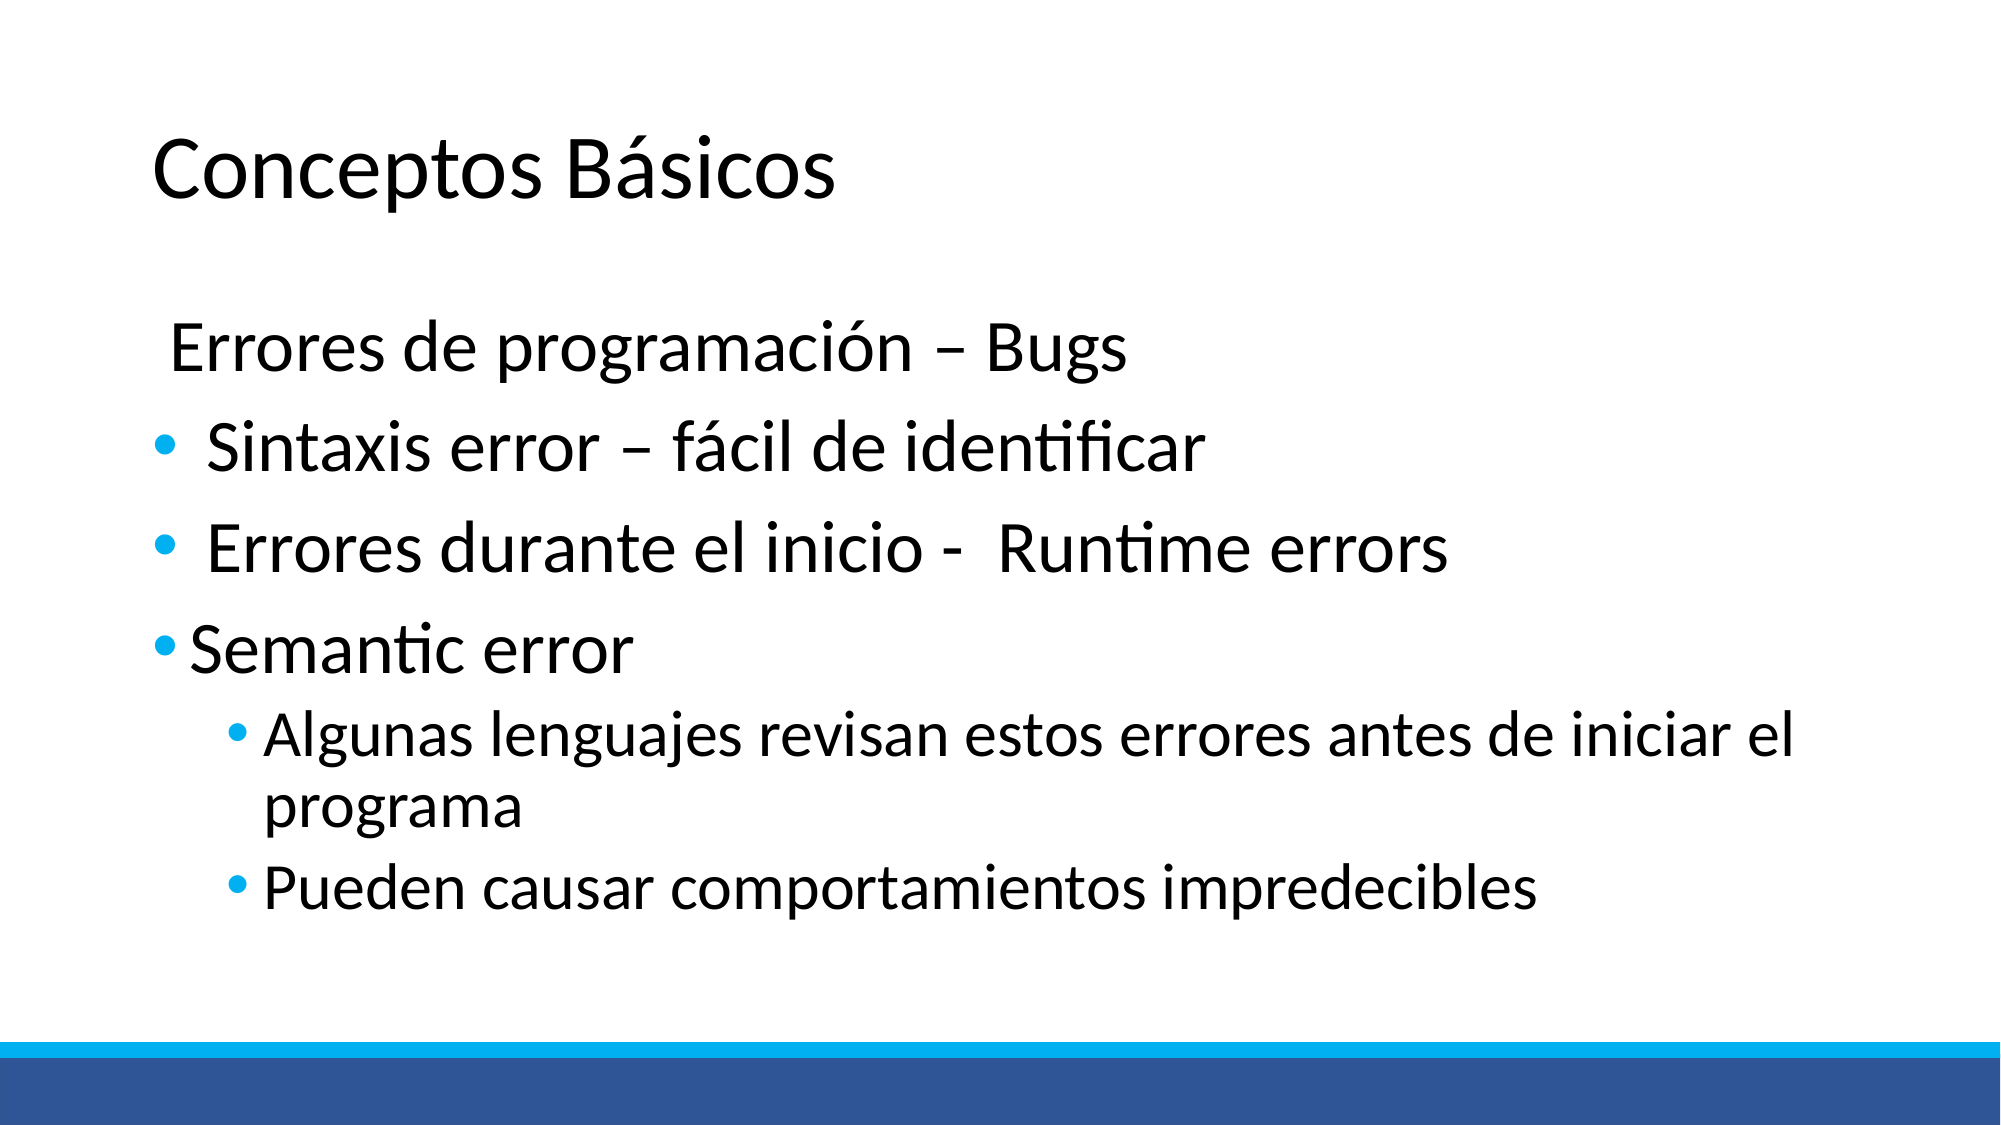

# Conceptos Básicos
 Errores de programación – Bugs
 Sintaxis error – fácil de identificar
 Errores durante el inicio -  Runtime errors
Semantic error
Algunas lenguajes revisan estos errores antes de iniciar el programa
Pueden causar comportamientos impredecibles